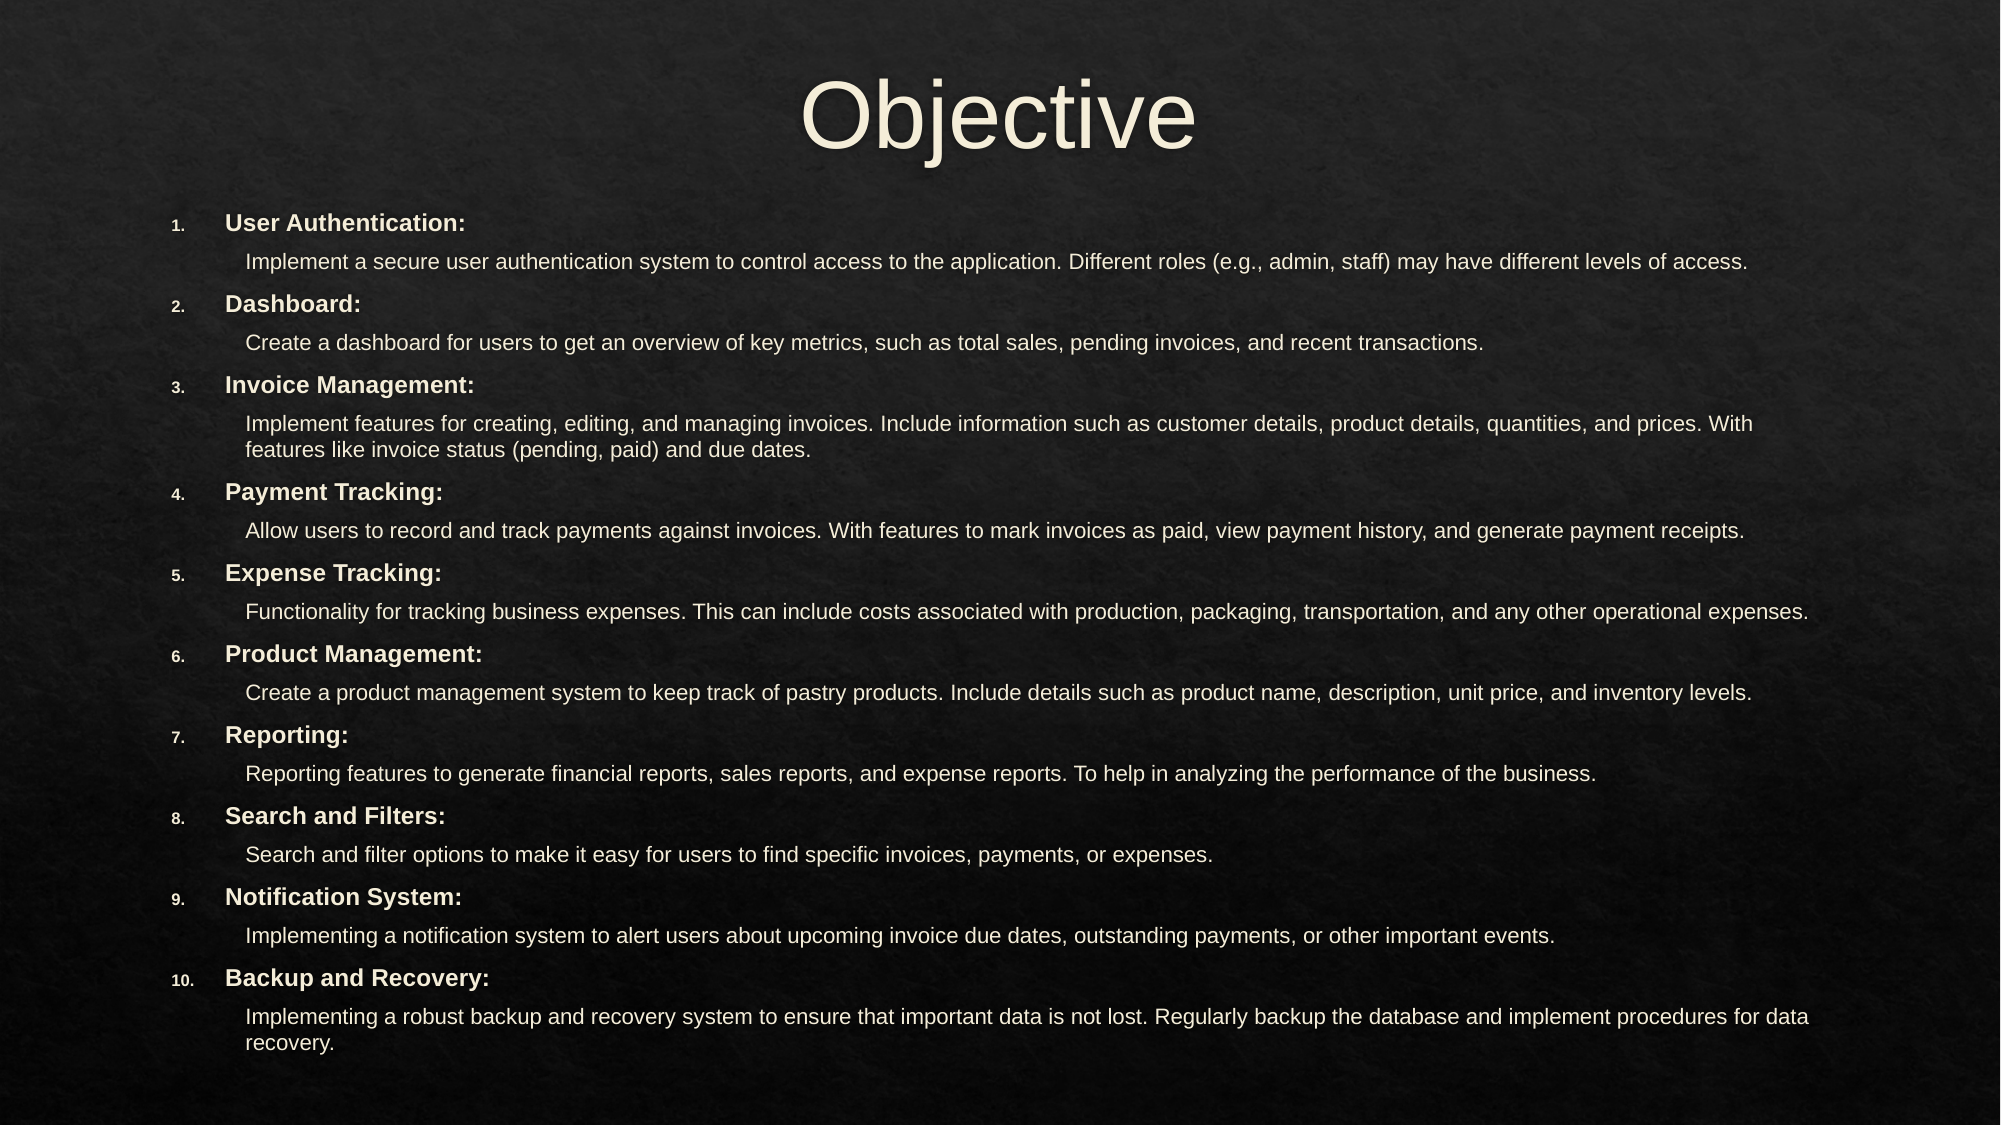

# Objective
User Authentication:
Implement a secure user authentication system to control access to the application. Different roles (e.g., admin, staff) may have different levels of access.
Dashboard:
Create a dashboard for users to get an overview of key metrics, such as total sales, pending invoices, and recent transactions.
Invoice Management:
Implement features for creating, editing, and managing invoices. Include information such as customer details, product details, quantities, and prices. With features like invoice status (pending, paid) and due dates.
Payment Tracking:
Allow users to record and track payments against invoices. With features to mark invoices as paid, view payment history, and generate payment receipts.
Expense Tracking:
Functionality for tracking business expenses. This can include costs associated with production, packaging, transportation, and any other operational expenses.
Product Management:
Create a product management system to keep track of pastry products. Include details such as product name, description, unit price, and inventory levels.
Reporting:
Reporting features to generate financial reports, sales reports, and expense reports. To help in analyzing the performance of the business.
Search and Filters:
Search and filter options to make it easy for users to find specific invoices, payments, or expenses.
Notification System:
Implementing a notification system to alert users about upcoming invoice due dates, outstanding payments, or other important events.
Backup and Recovery:
Implementing a robust backup and recovery system to ensure that important data is not lost. Regularly backup the database and implement procedures for data recovery.